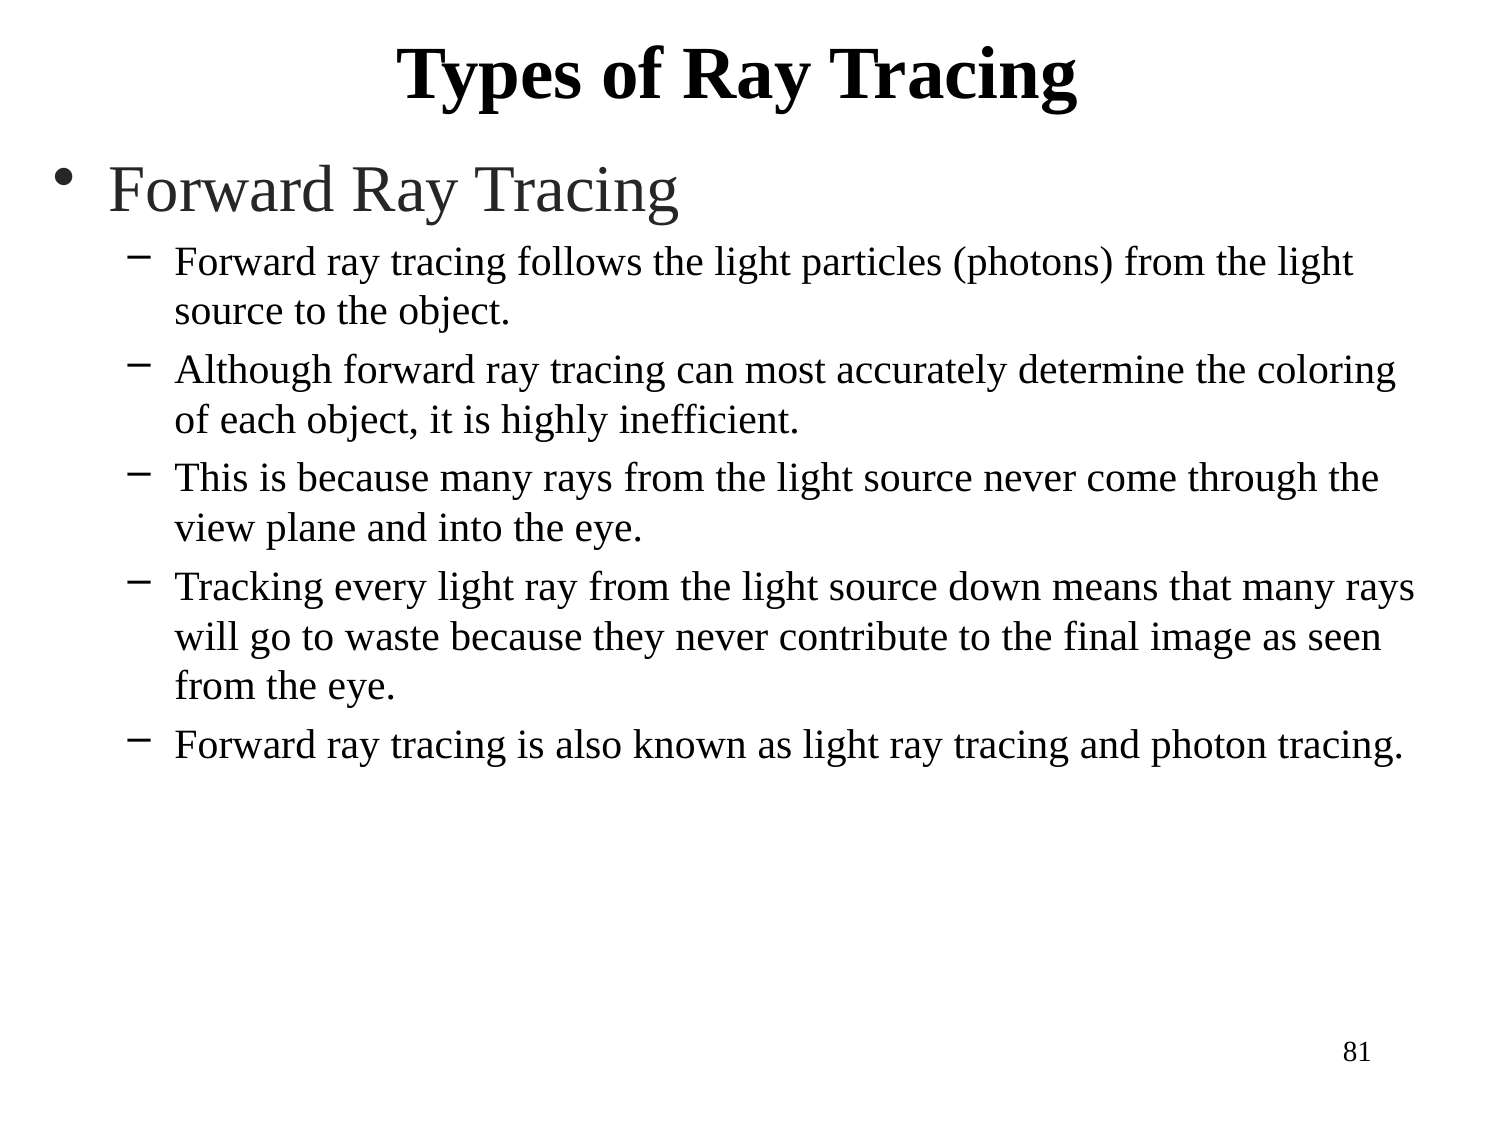

# Types of Ray Tracing
Forward Ray Tracing
Forward ray tracing follows the light particles (photons) from the light source to the object.
Although forward ray tracing can most accurately determine the coloring of each object, it is highly inefficient.
This is because many rays from the light source never come through the view plane and into the eye.
Tracking every light ray from the light source down means that many rays will go to waste because they never contribute to the final image as seen from the eye.
Forward ray tracing is also known as light ray tracing and photon tracing.
81